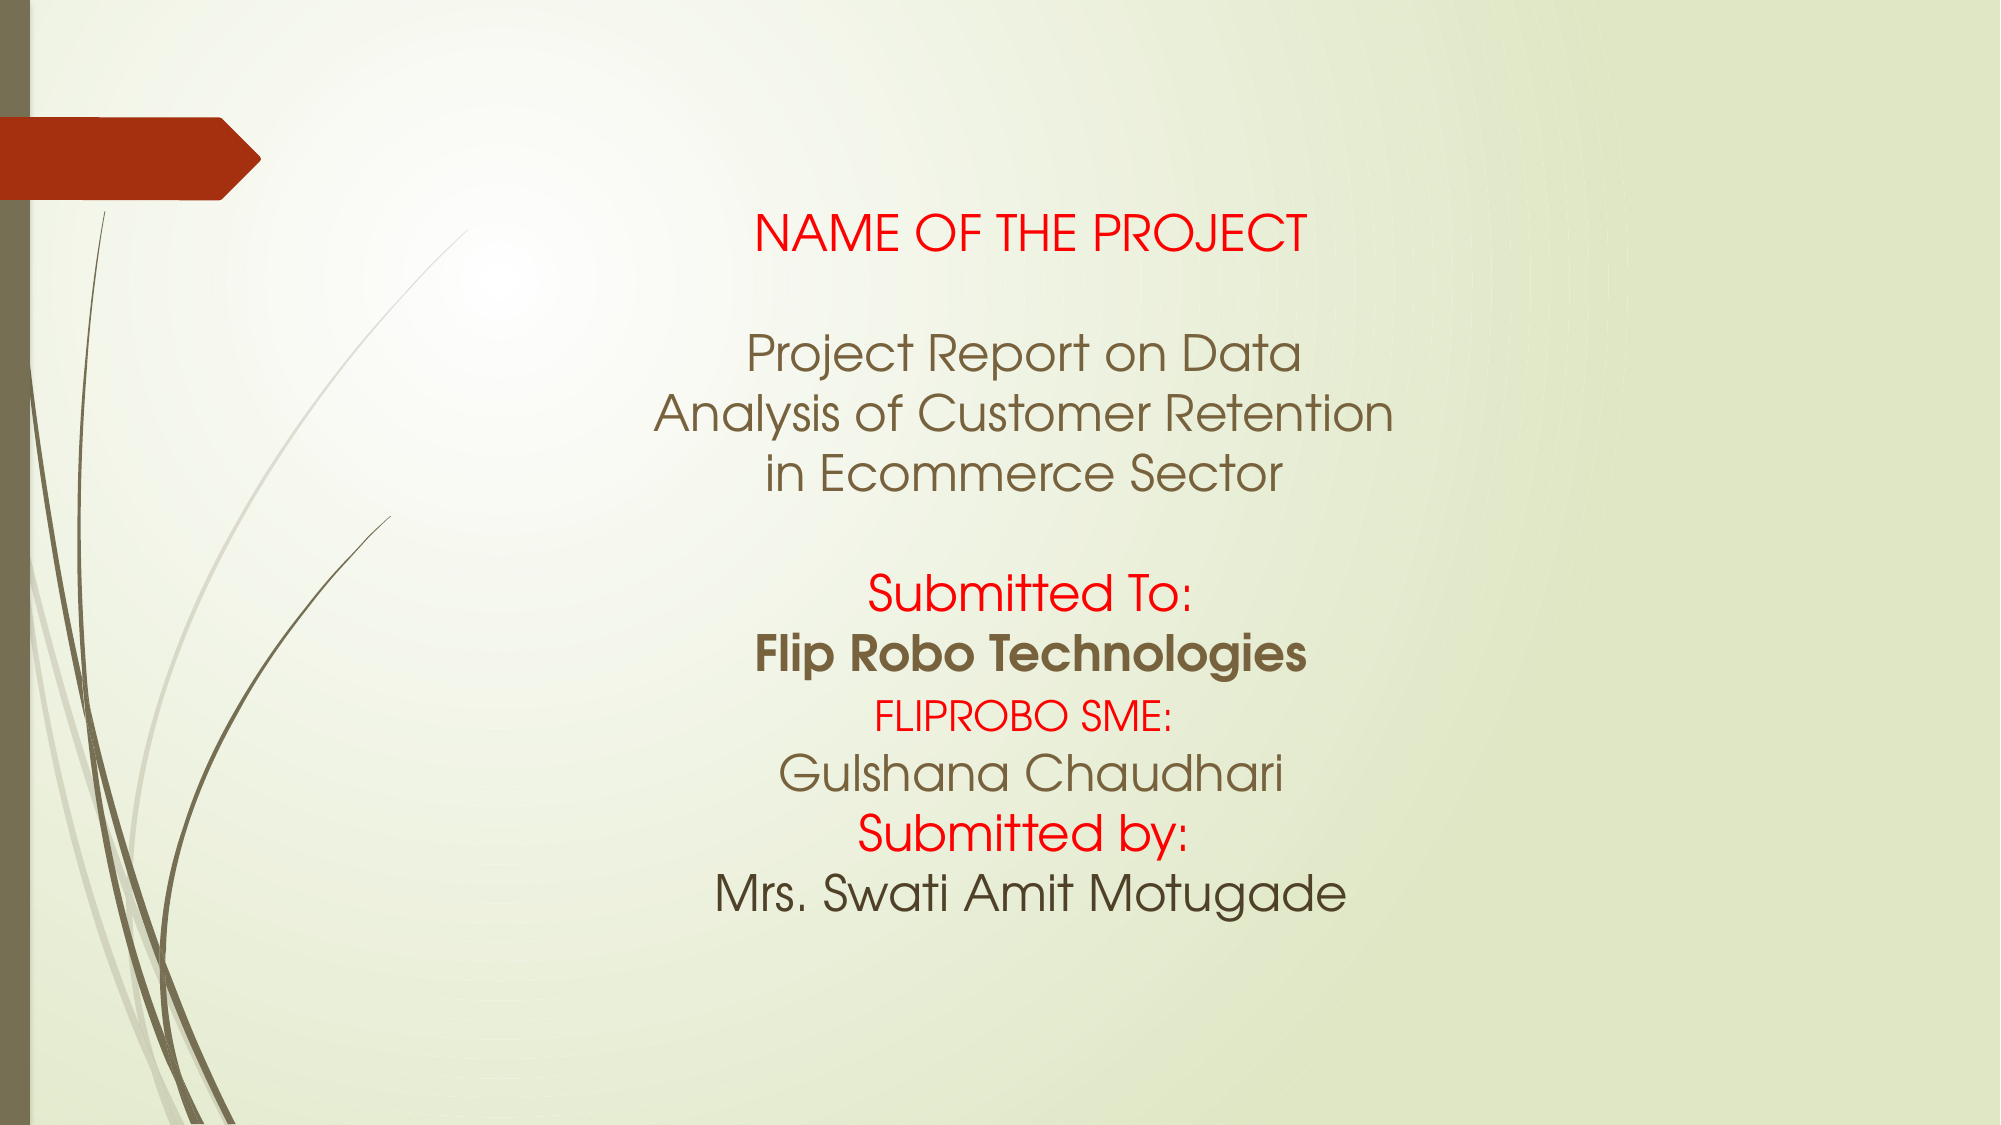

NAME OF THE PROJECT
Project Report on Data
Analysis of Customer Retention
in Ecommerce Sector

Submitted To:
Flip Robo Technologies
FLIPROBO SME:
Gulshana Chaudhari
Submitted by:
Mrs. Swati Amit Motugade